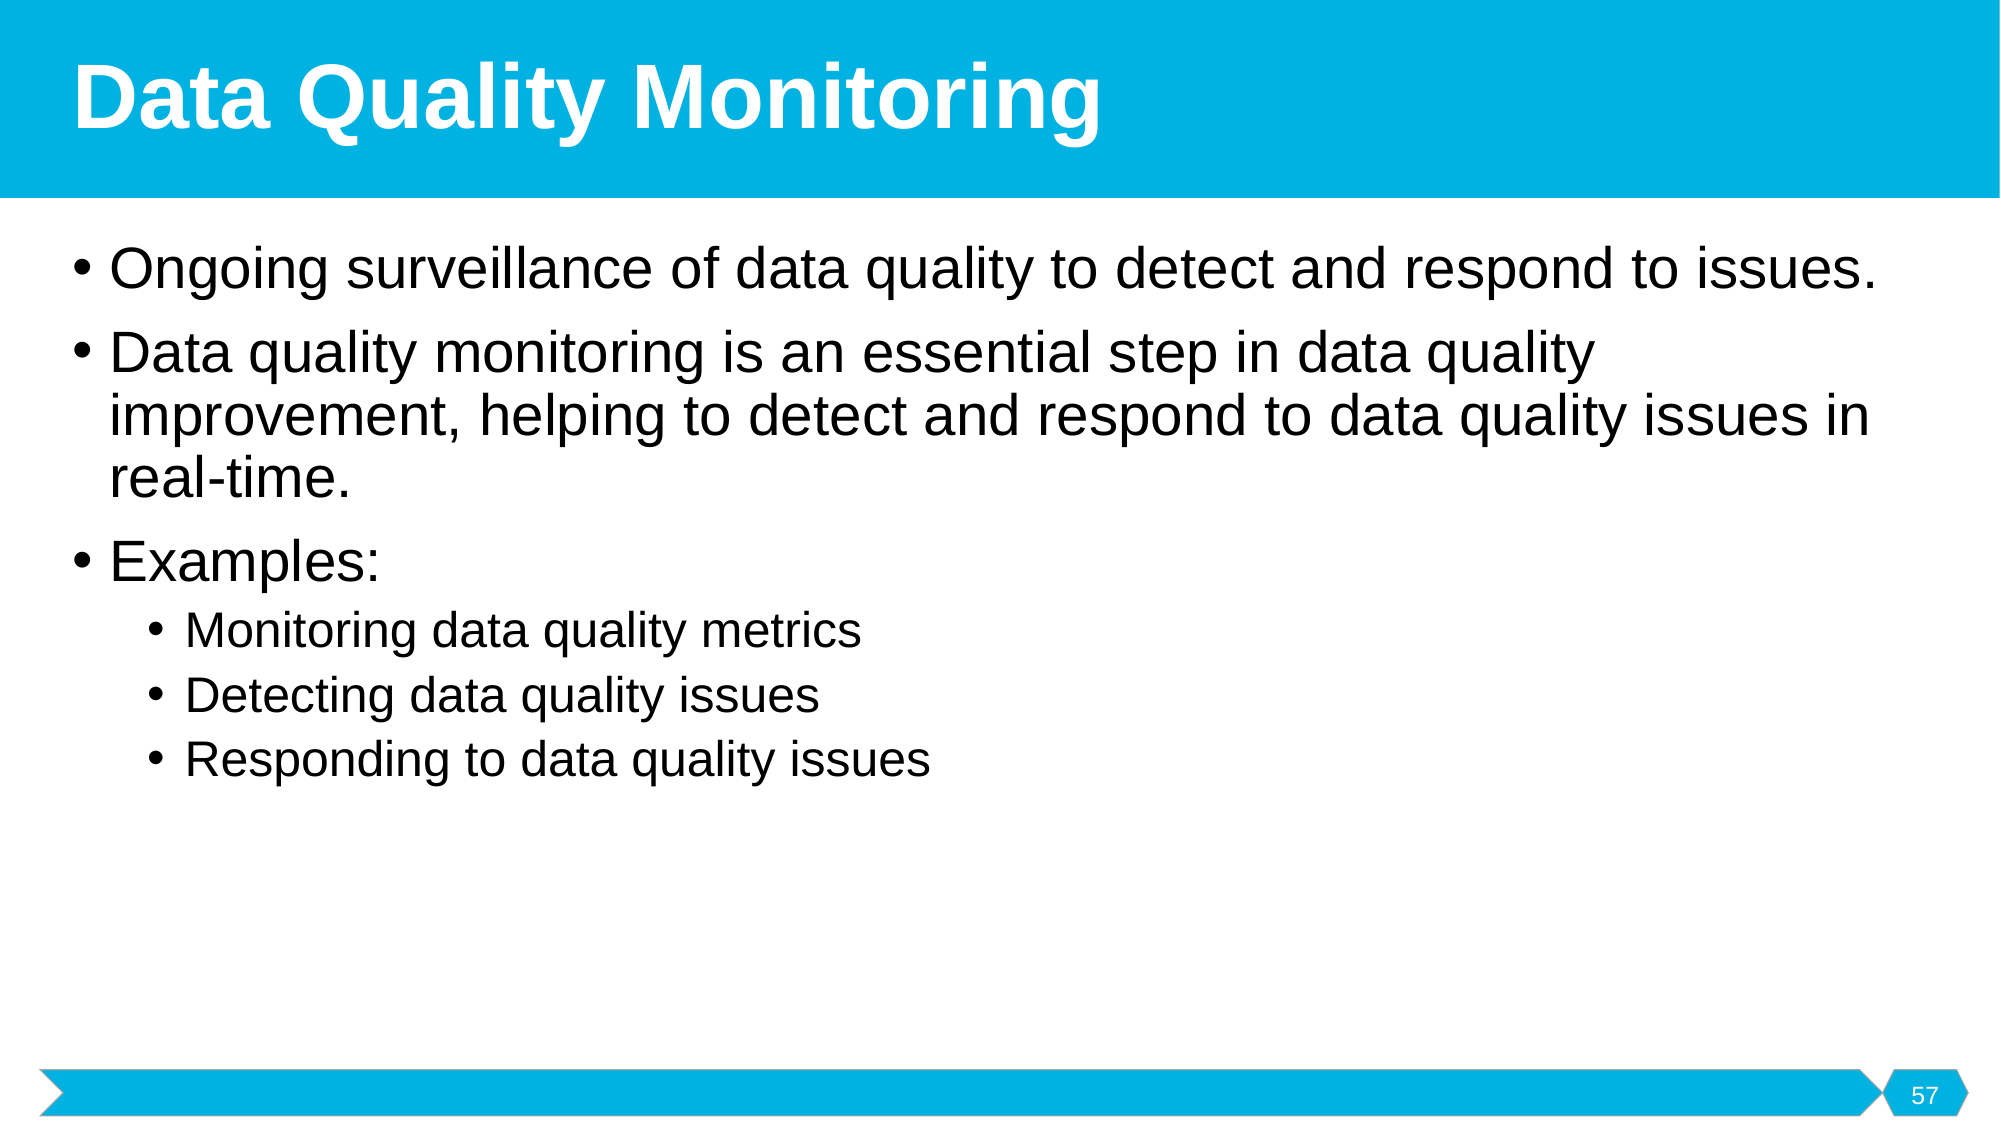

# Data Quality Monitoring
Ongoing surveillance of data quality to detect and respond to issues.
Data quality monitoring is an essential step in data quality improvement, helping to detect and respond to data quality issues in real-time.
Examples:
Monitoring data quality metrics
Detecting data quality issues
Responding to data quality issues
57